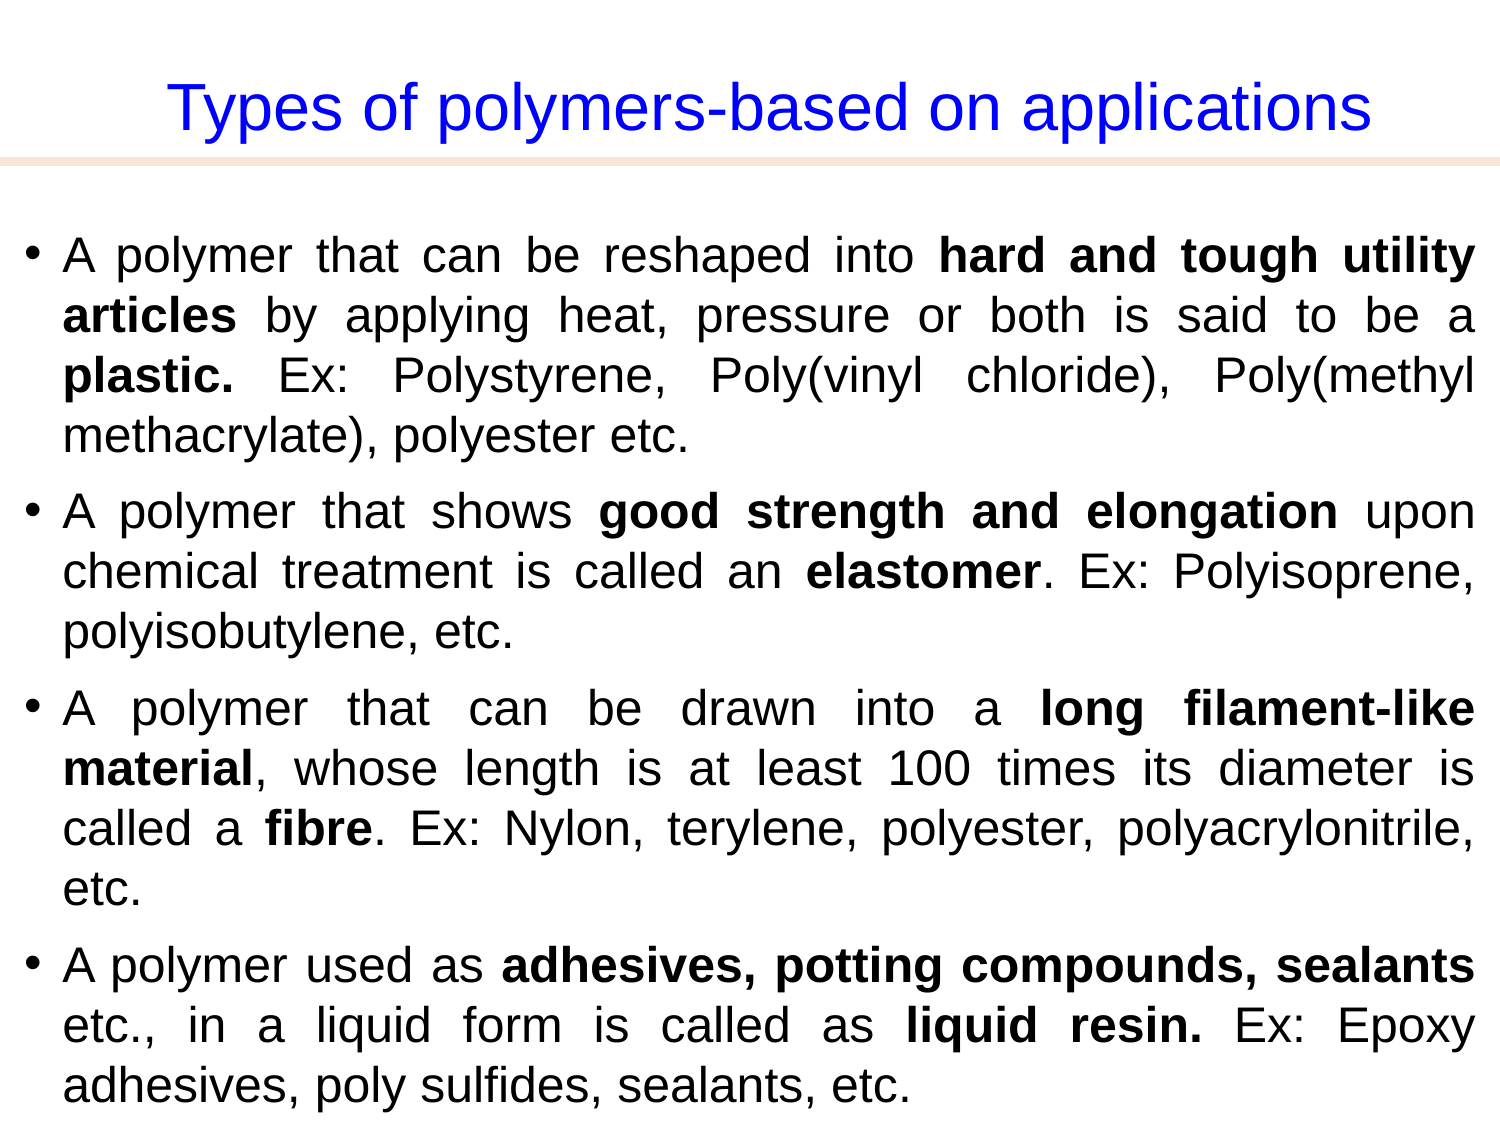

Types of polymers-based on applications
A polymer that can be reshaped into hard and tough utility articles by applying heat, pressure or both is said to be a plastic. Ex: Polystyrene, Poly(vinyl chloride), Poly(methyl methacrylate), polyester etc.
A polymer that shows good strength and elongation upon chemical treatment is called an elastomer. Ex: Polyisoprene, polyisobutylene, etc.
A polymer that can be drawn into a long filament-like material, whose length is at least 100 times its diameter is called a fibre. Ex: Nylon, terylene, polyester, polyacrylonitrile, etc.
A polymer used as adhesives, potting compounds, sealants etc., in a liquid form is called as liquid resin. Ex: Epoxy adhesives, poly sulfides, sealants, etc.